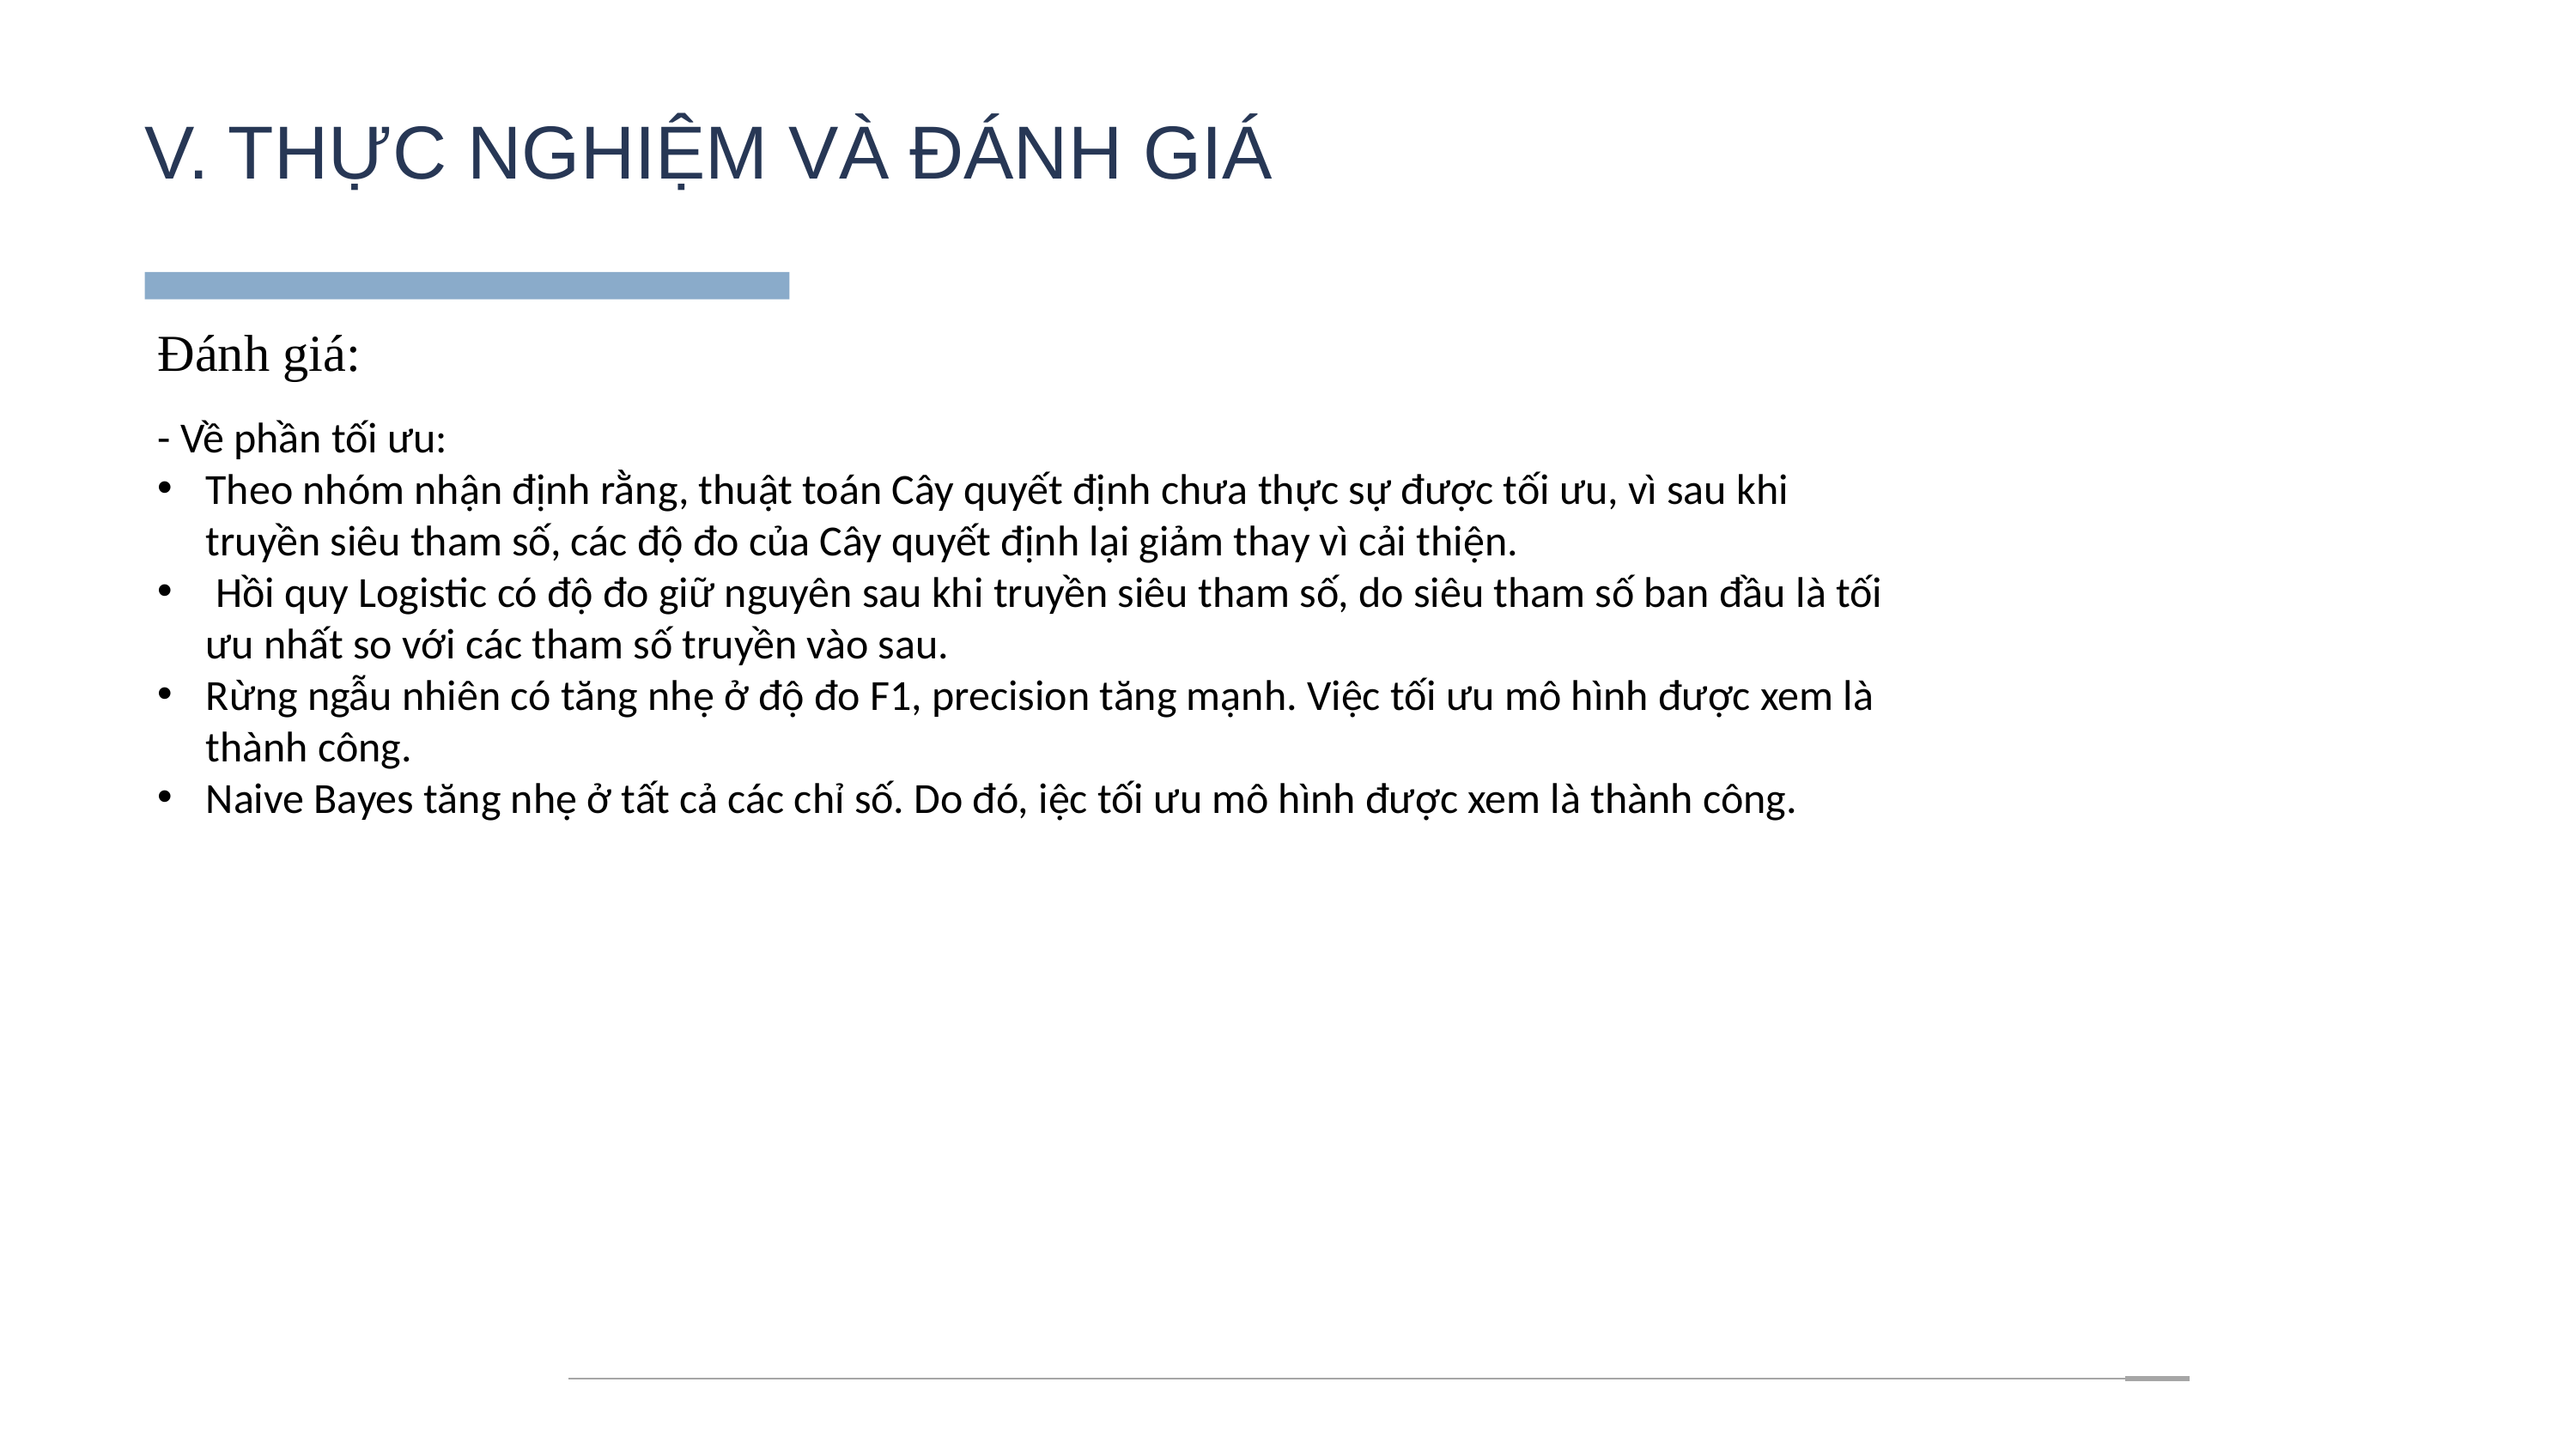

V. THỰC NGHIỆM VÀ ĐÁNH GIÁ

Đánh giá:
- Về phần tối ưu:
Theo nhóm nhận định rằng, thuật toán Cây quyết định chưa thực sự được tối ưu, vì sau khi truyền siêu tham số, các độ đo của Cây quyết định lại giảm thay vì cải thiện.
 Hồi quy Logistic có độ đo giữ nguyên sau khi truyền siêu tham số, do siêu tham số ban đầu là tối ưu nhất so với các tham số truyền vào sau.
Rừng ngẫu nhiên có tăng nhẹ ở độ đo F1, precision tăng mạnh. Việc tối ưu mô hình được xem là thành công.
Naive Bayes tăng nhẹ ở tất cả các chỉ số. Do đó, iệc tối ưu mô hình được xem là thành công.